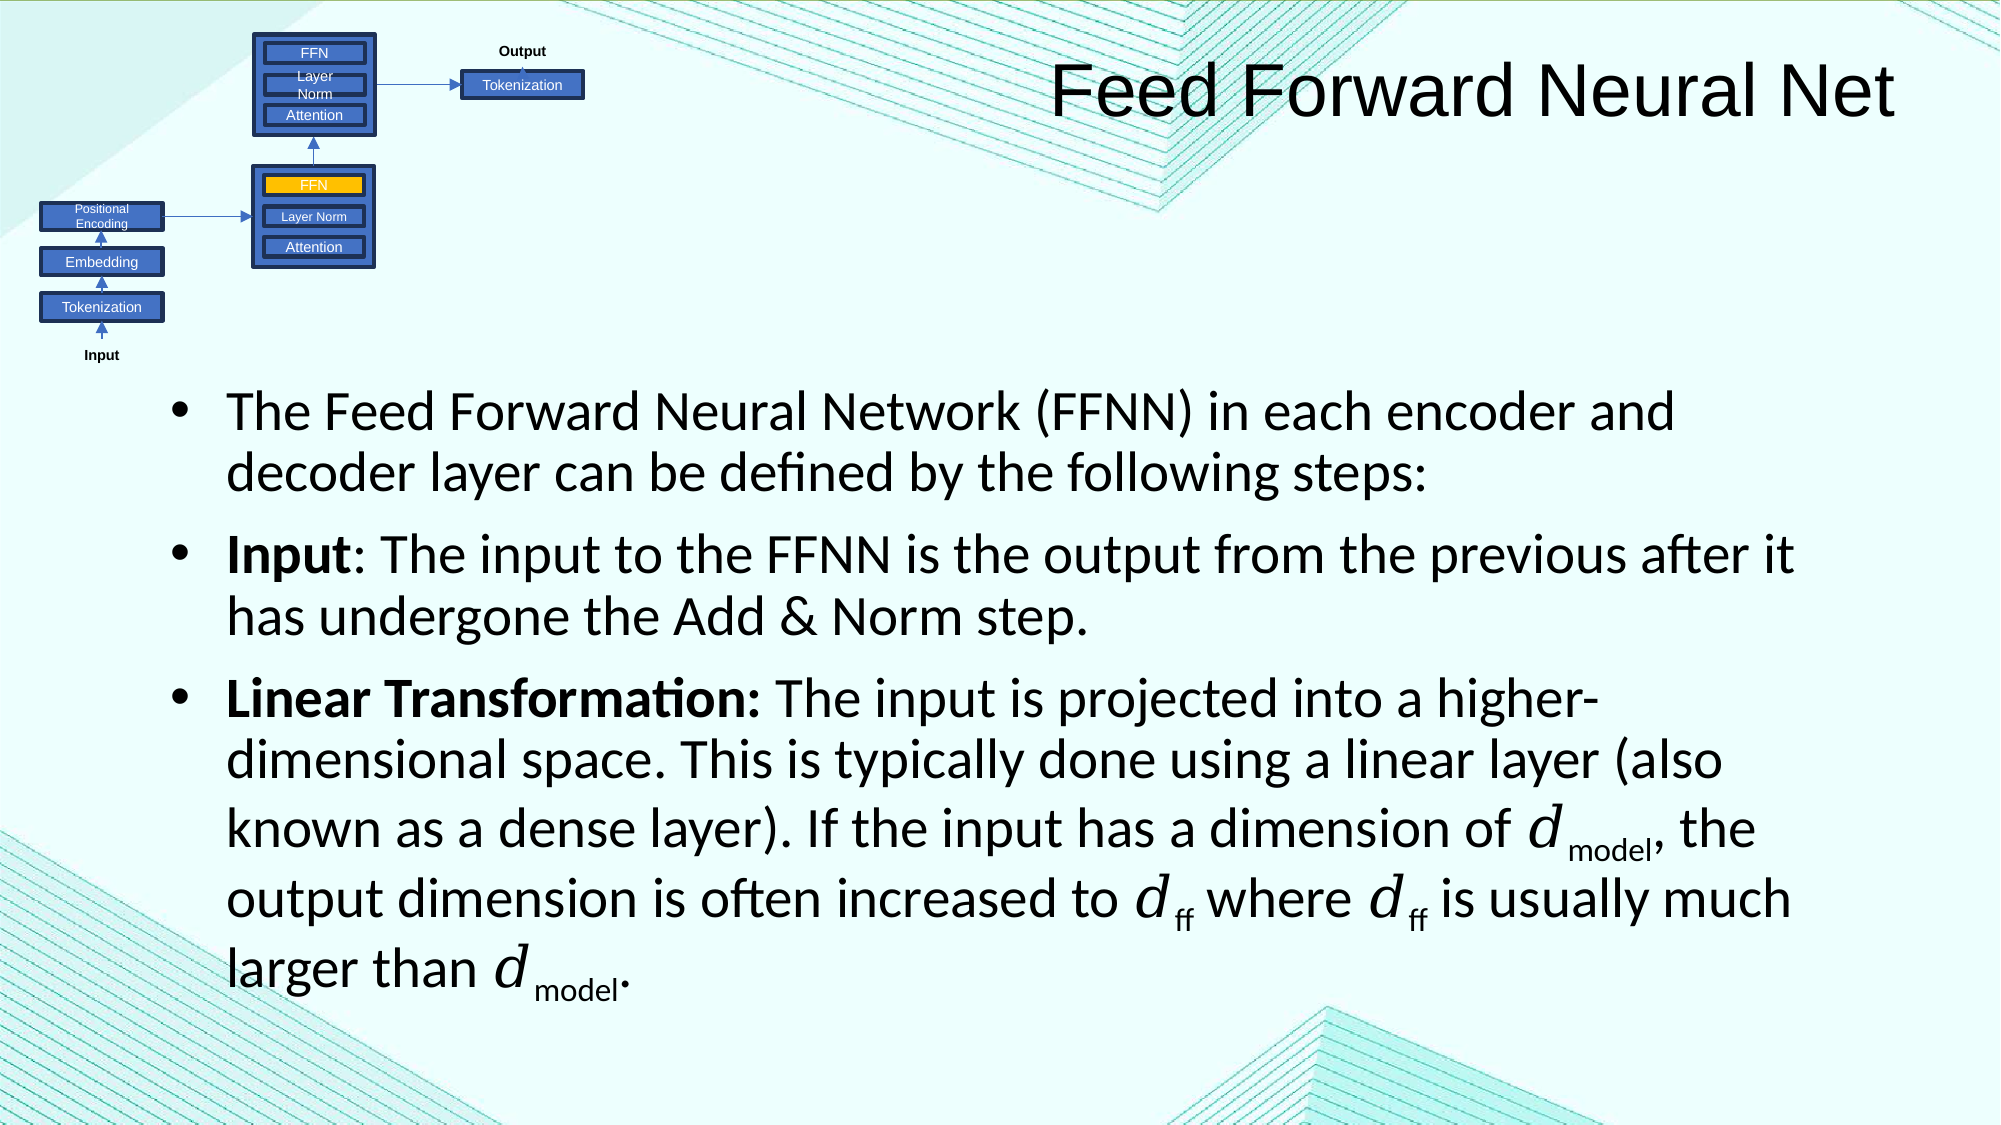

FFN
Layer Norm
Attention
Output
Tokenization

FFN
Layer Norm
Attention
Positional Encoding
Embedding
Tokenization
Input
Feed Forward Neural Net
The Feed Forward Neural Network (FFNN) in each encoder and decoder layer can be defined by the following steps:
Input: The input to the FFNN is the output from the previous after it has undergone the Add & Norm step.
Linear Transformation: The input is projected into a higher-dimensional space. This is typically done using a linear layer (also known as a dense layer). If the input has a dimension of 𝑑model​, the output dimension is often increased to 𝑑ff where 𝑑ff​ is usually much larger than 𝑑model​.